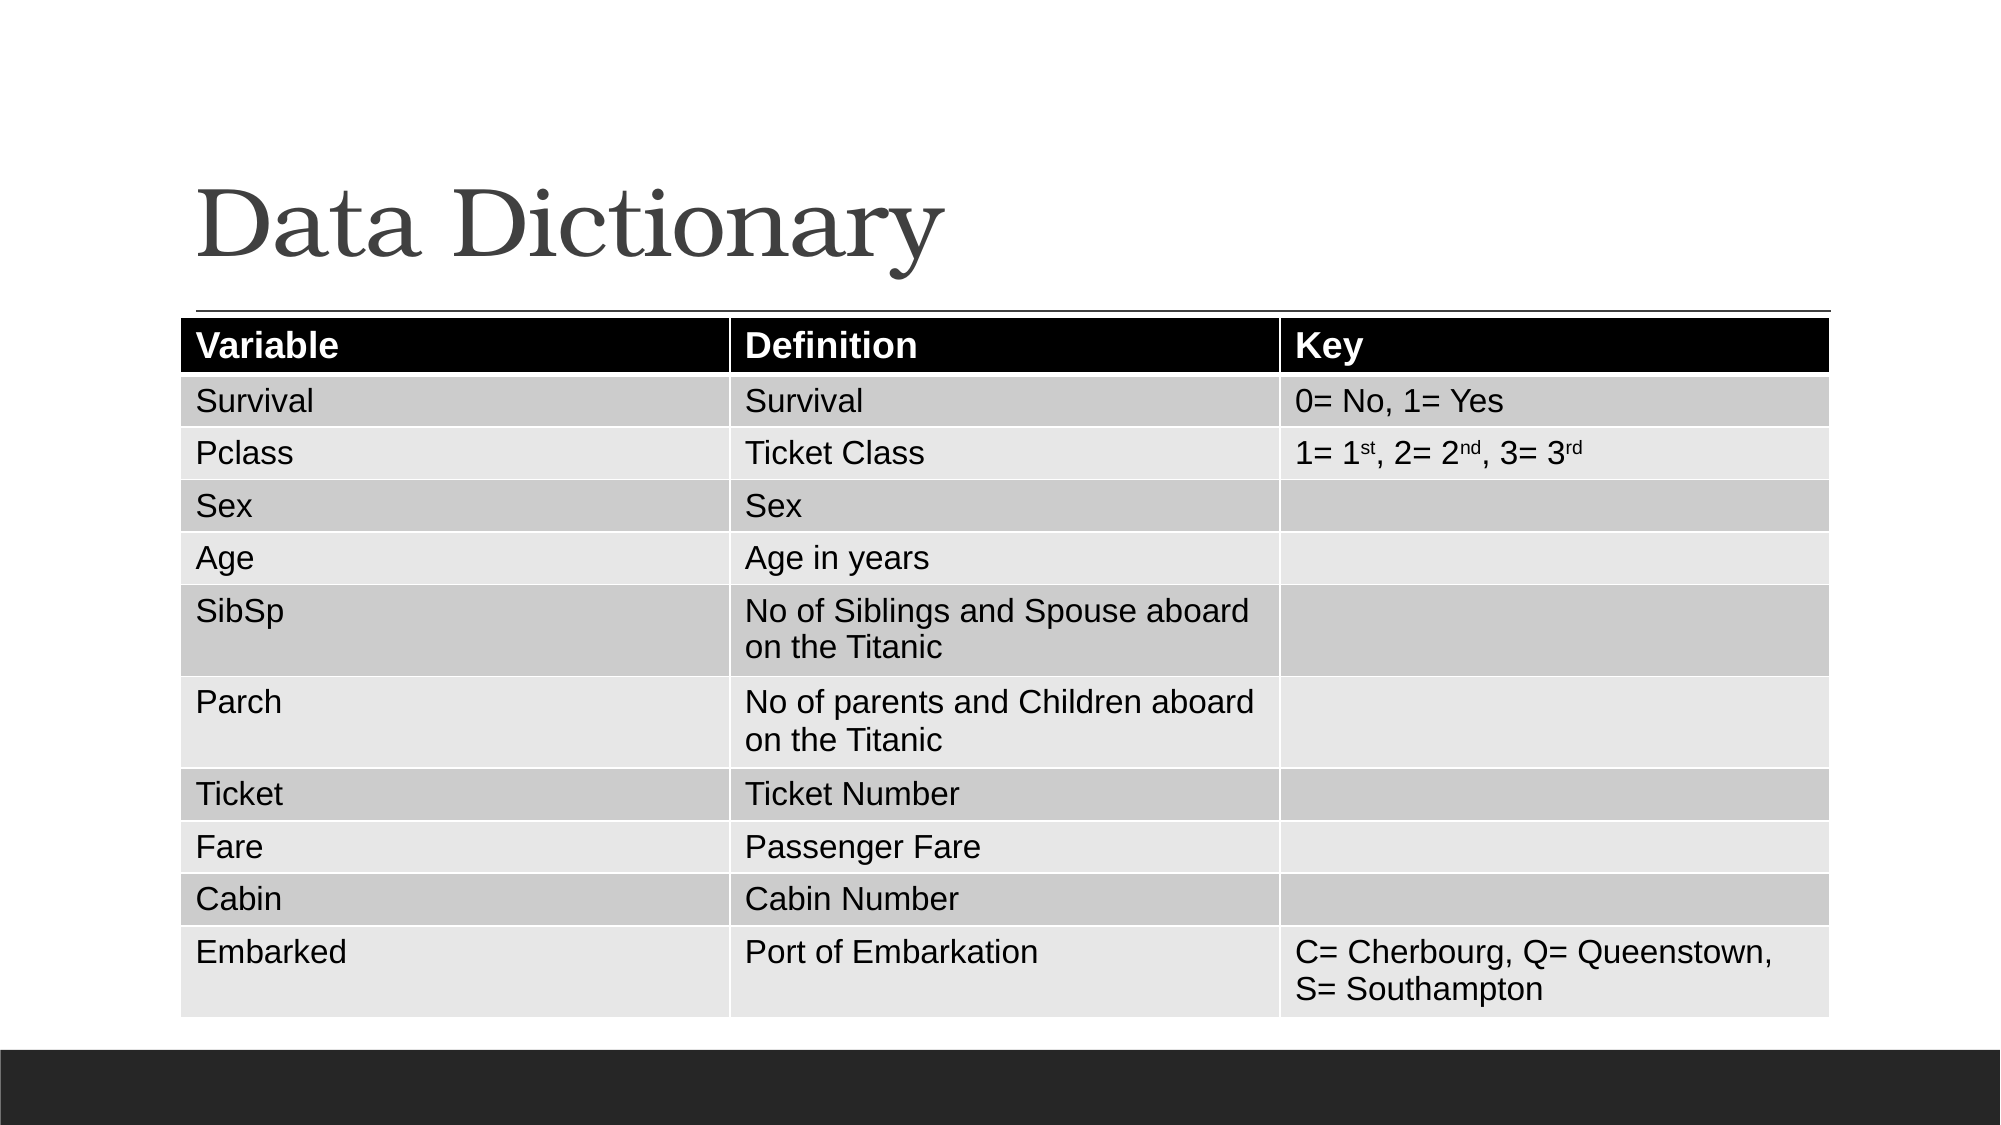

# Data Dictionary
| Variable | Definition | Key |
| --- | --- | --- |
| Survival | Survival | 0= No, 1= Yes |
| Pclass | Ticket Class | 1= 1st, 2= 2nd, 3= 3rd |
| Sex | Sex |  |
| Age | Age in years |  |
| SibSp | No of Siblings and Spouse aboard on the Titanic |  |
| Parch | No of parents and Children aboard on the Titanic |  |
| Ticket | Ticket Number |  |
| Fare | Passenger Fare |  |
| Cabin | Cabin Number |  |
| Embarked | Port of Embarkation | C= Cherbourg, Q= Queenstown, S= Southampton |